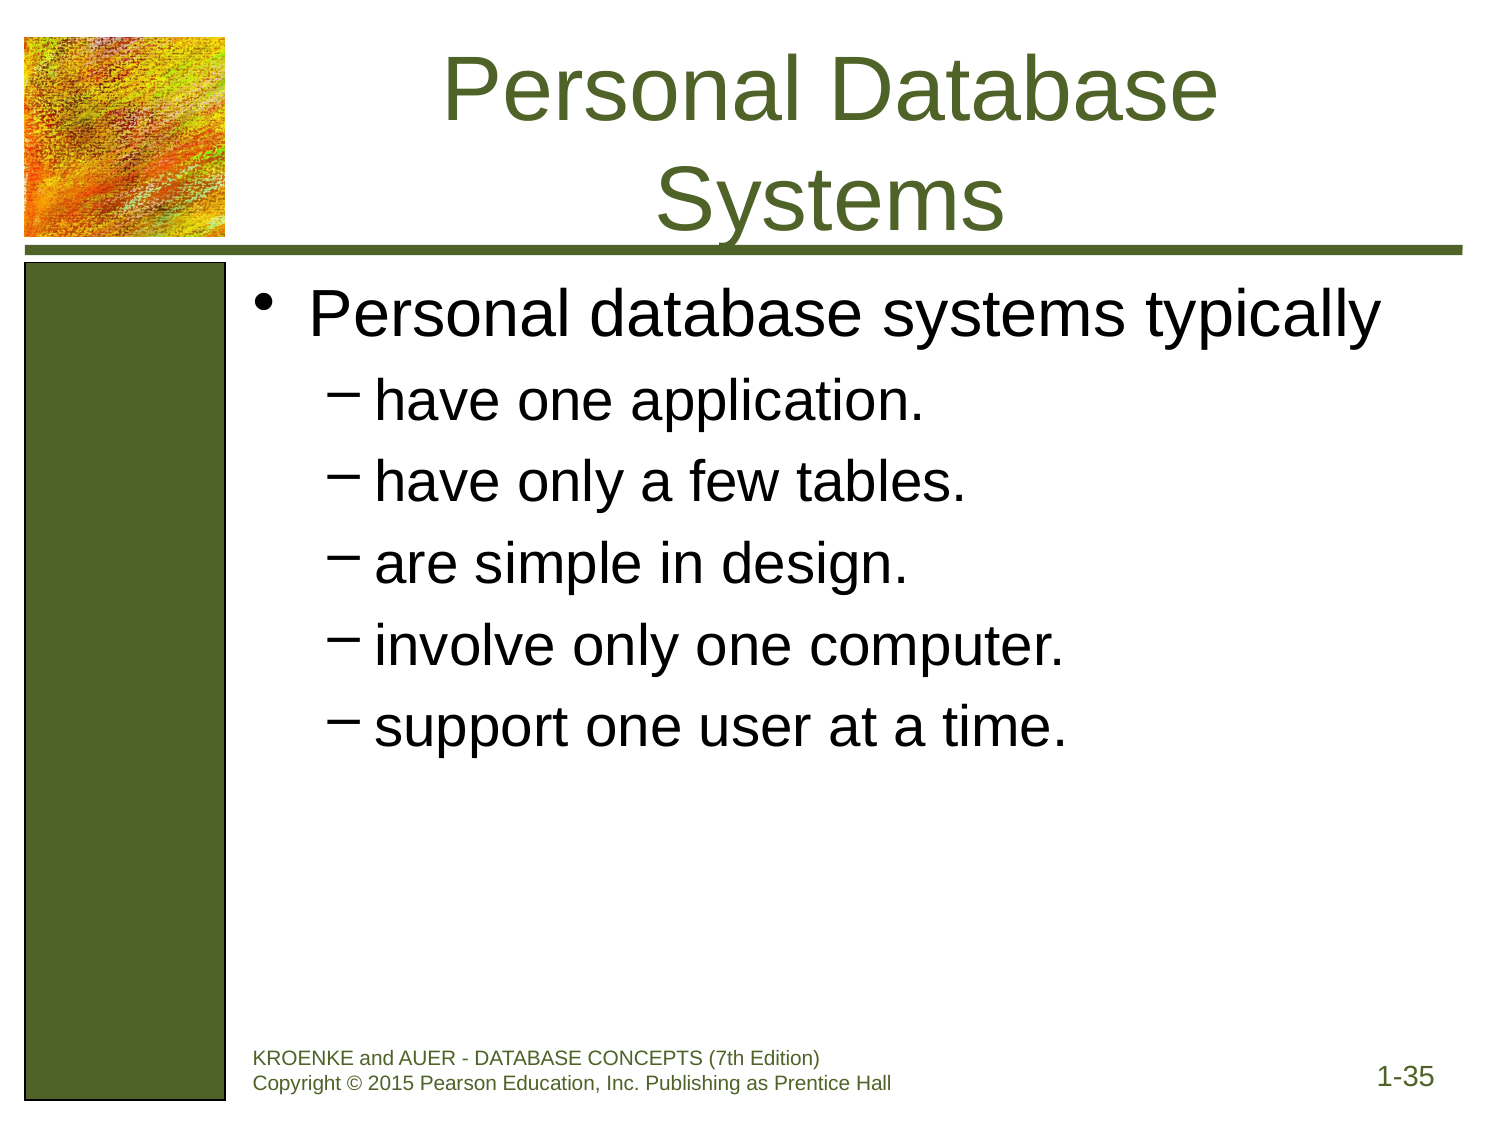

# Personal Database Systems
Personal database systems typically
have one application.
have only a few tables.
are simple in design.
involve only one computer.
support one user at a time.

KROENKE and AUER - DATABASE CONCEPTS (7th Edition)                                      Copyright © 2015 Pearson Education, Inc. Publishing as Prentice Hall
1-35